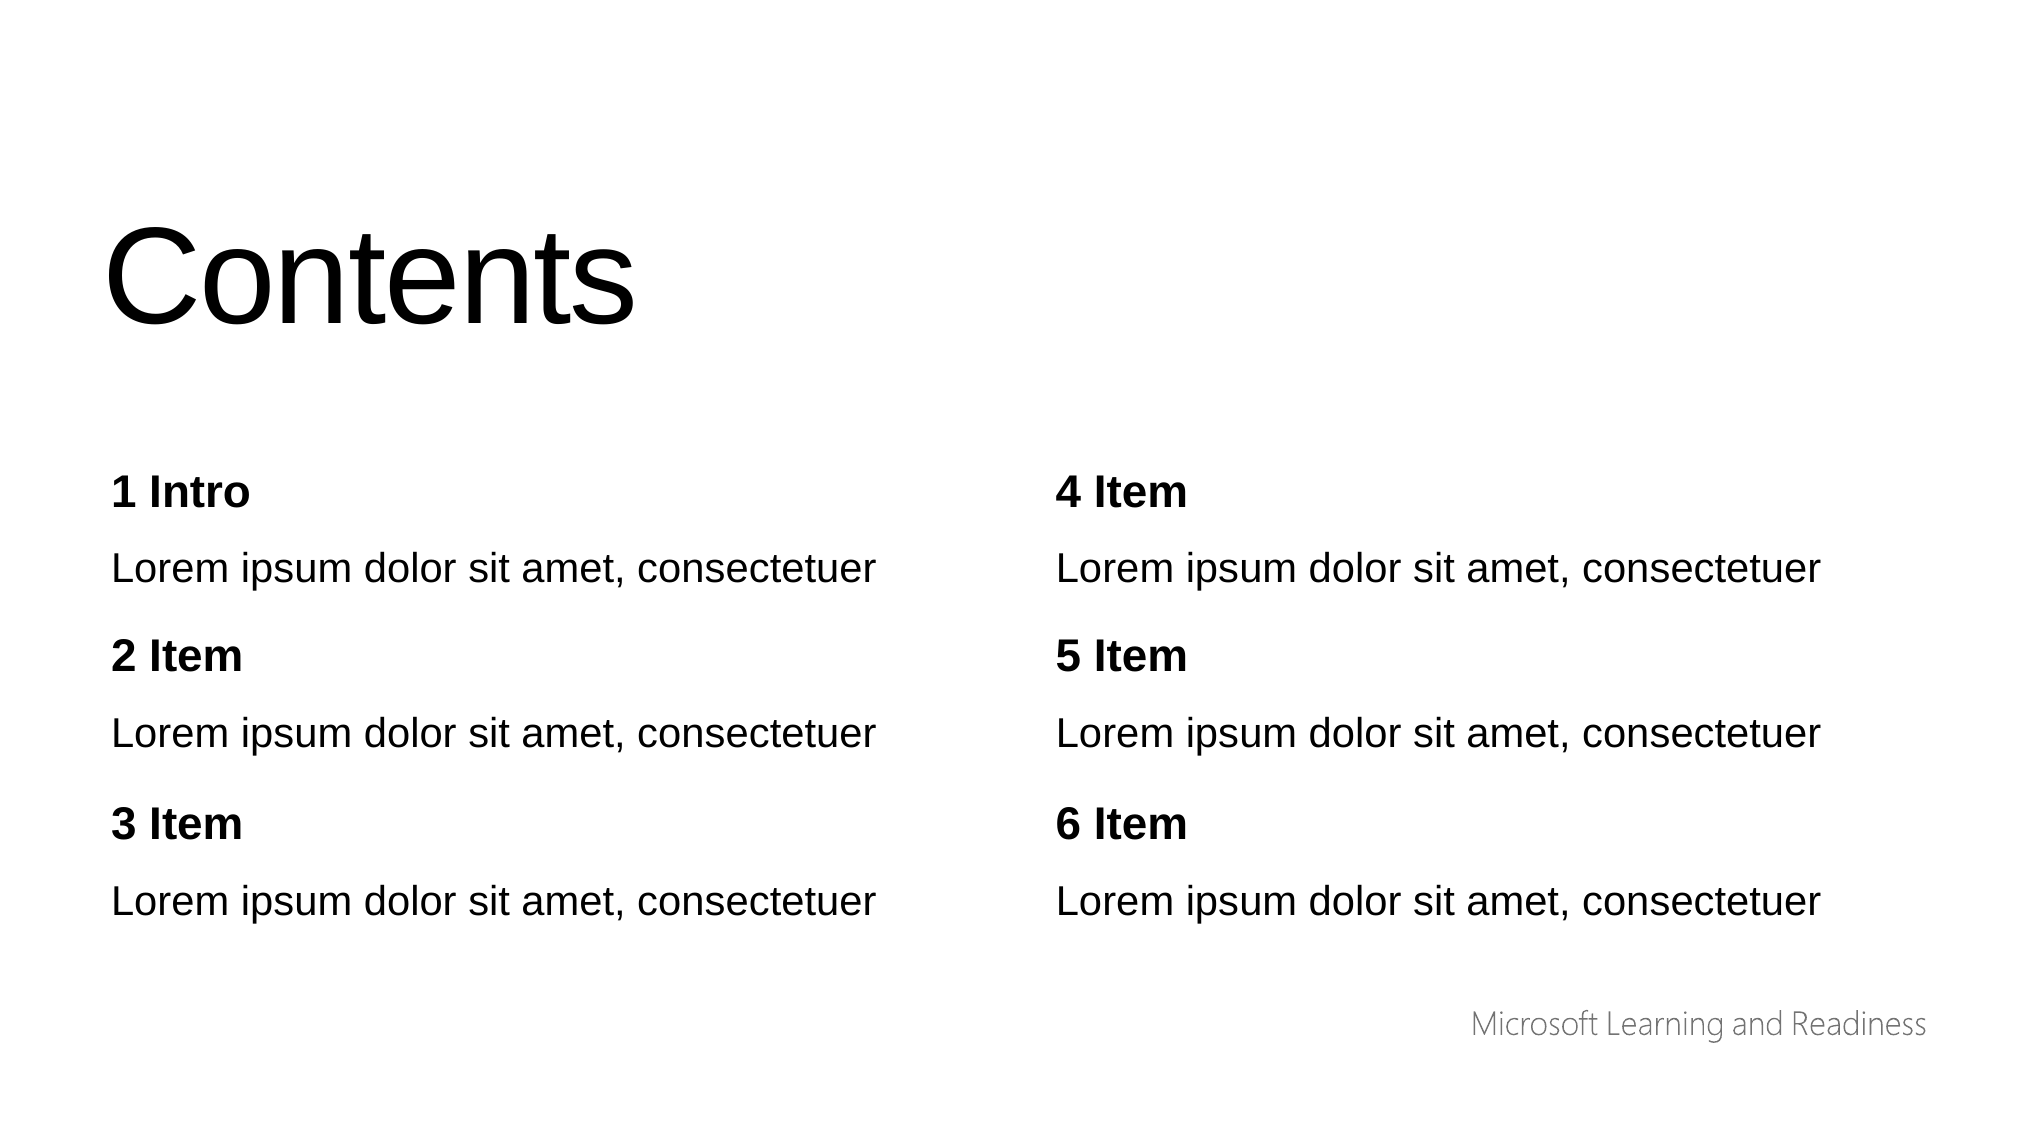

Contents
1 Intro
4 Item
Lorem ipsum dolor sit amet, consectetuer
Lorem ipsum dolor sit amet, consectetuer
2 Item
5 Item
Lorem ipsum dolor sit amet, consectetuer
Lorem ipsum dolor sit amet, consectetuer
3 Item
6 Item
Lorem ipsum dolor sit amet, consectetuer
Lorem ipsum dolor sit amet, consectetuer